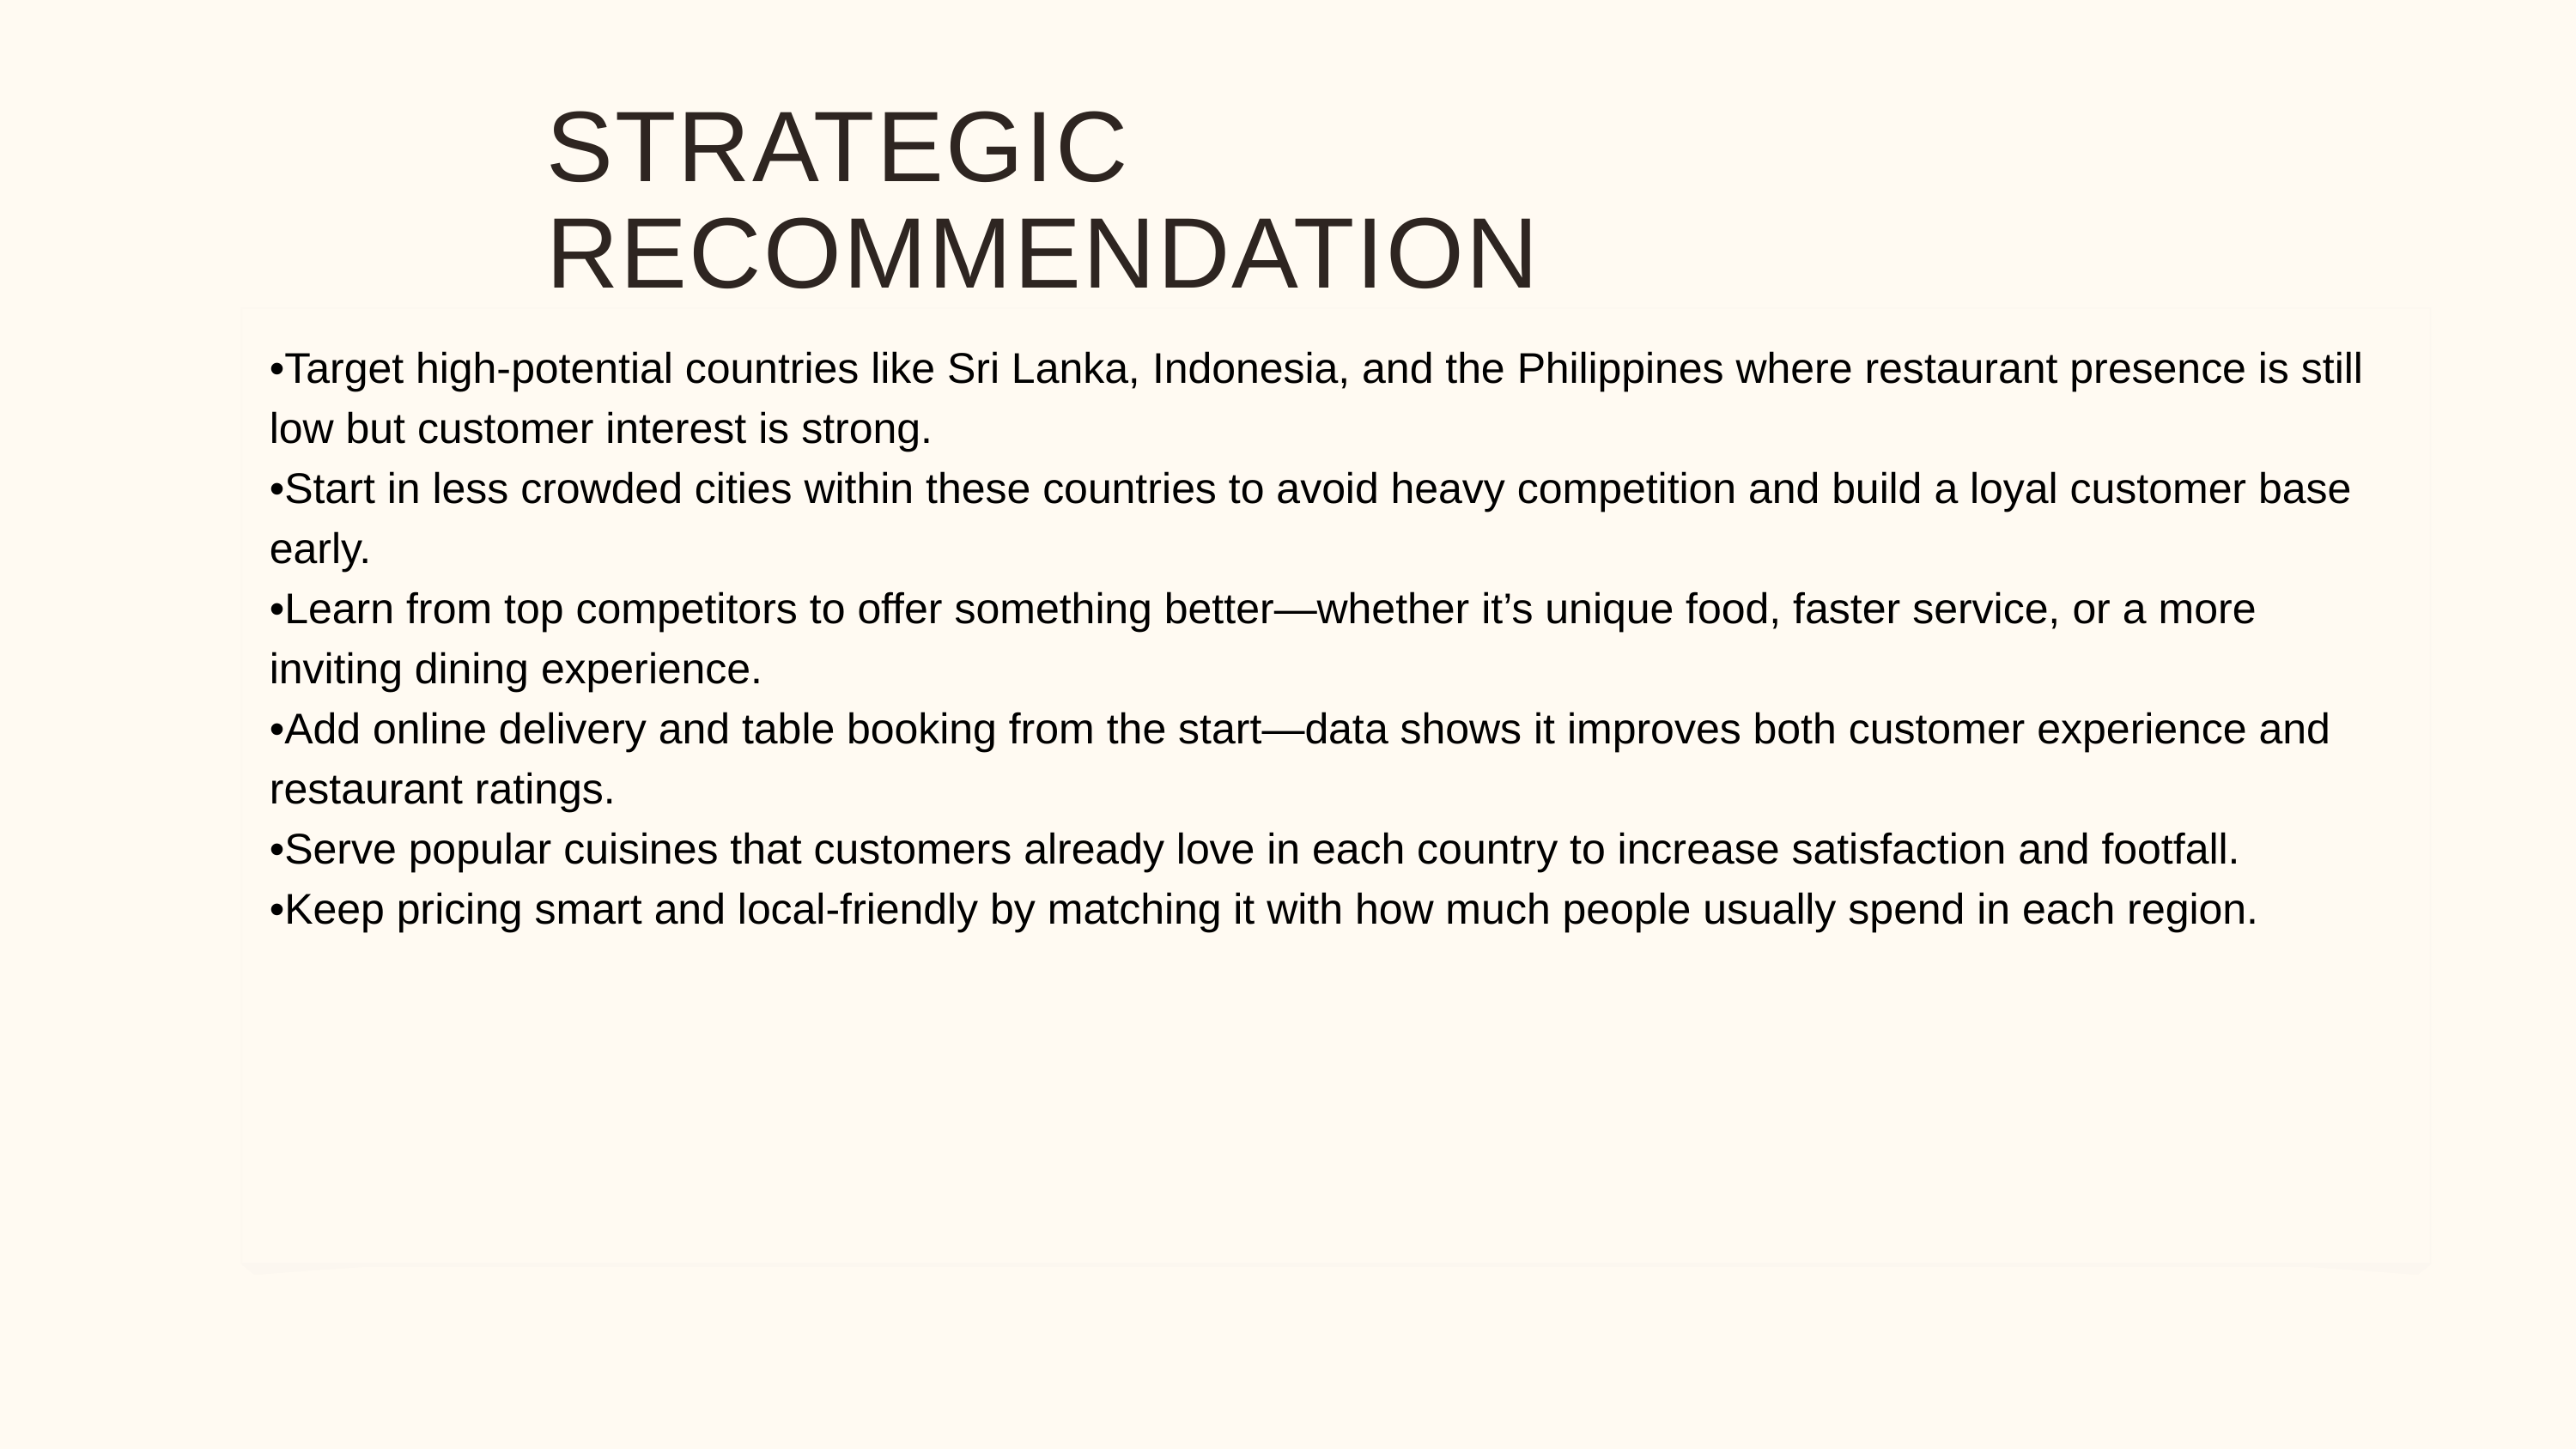

STRATEGIC RECOMMENDATION

•Target high-potential countries like Sri Lanka, Indonesia, and the Philippines where restaurant presence is still low but customer interest is strong.
•Start in less crowded cities within these countries to avoid heavy competition and build a loyal customer base early.
•Learn from top competitors to offer something better—whether it’s unique food, faster service, or a more inviting dining experience.
•Add online delivery and table booking from the start—data shows it improves both customer experience and restaurant ratings.
•Serve popular cuisines that customers already love in each country to increase satisfaction and footfall.
•Keep pricing smart and local-friendly by matching it with how much people usually spend in each region.